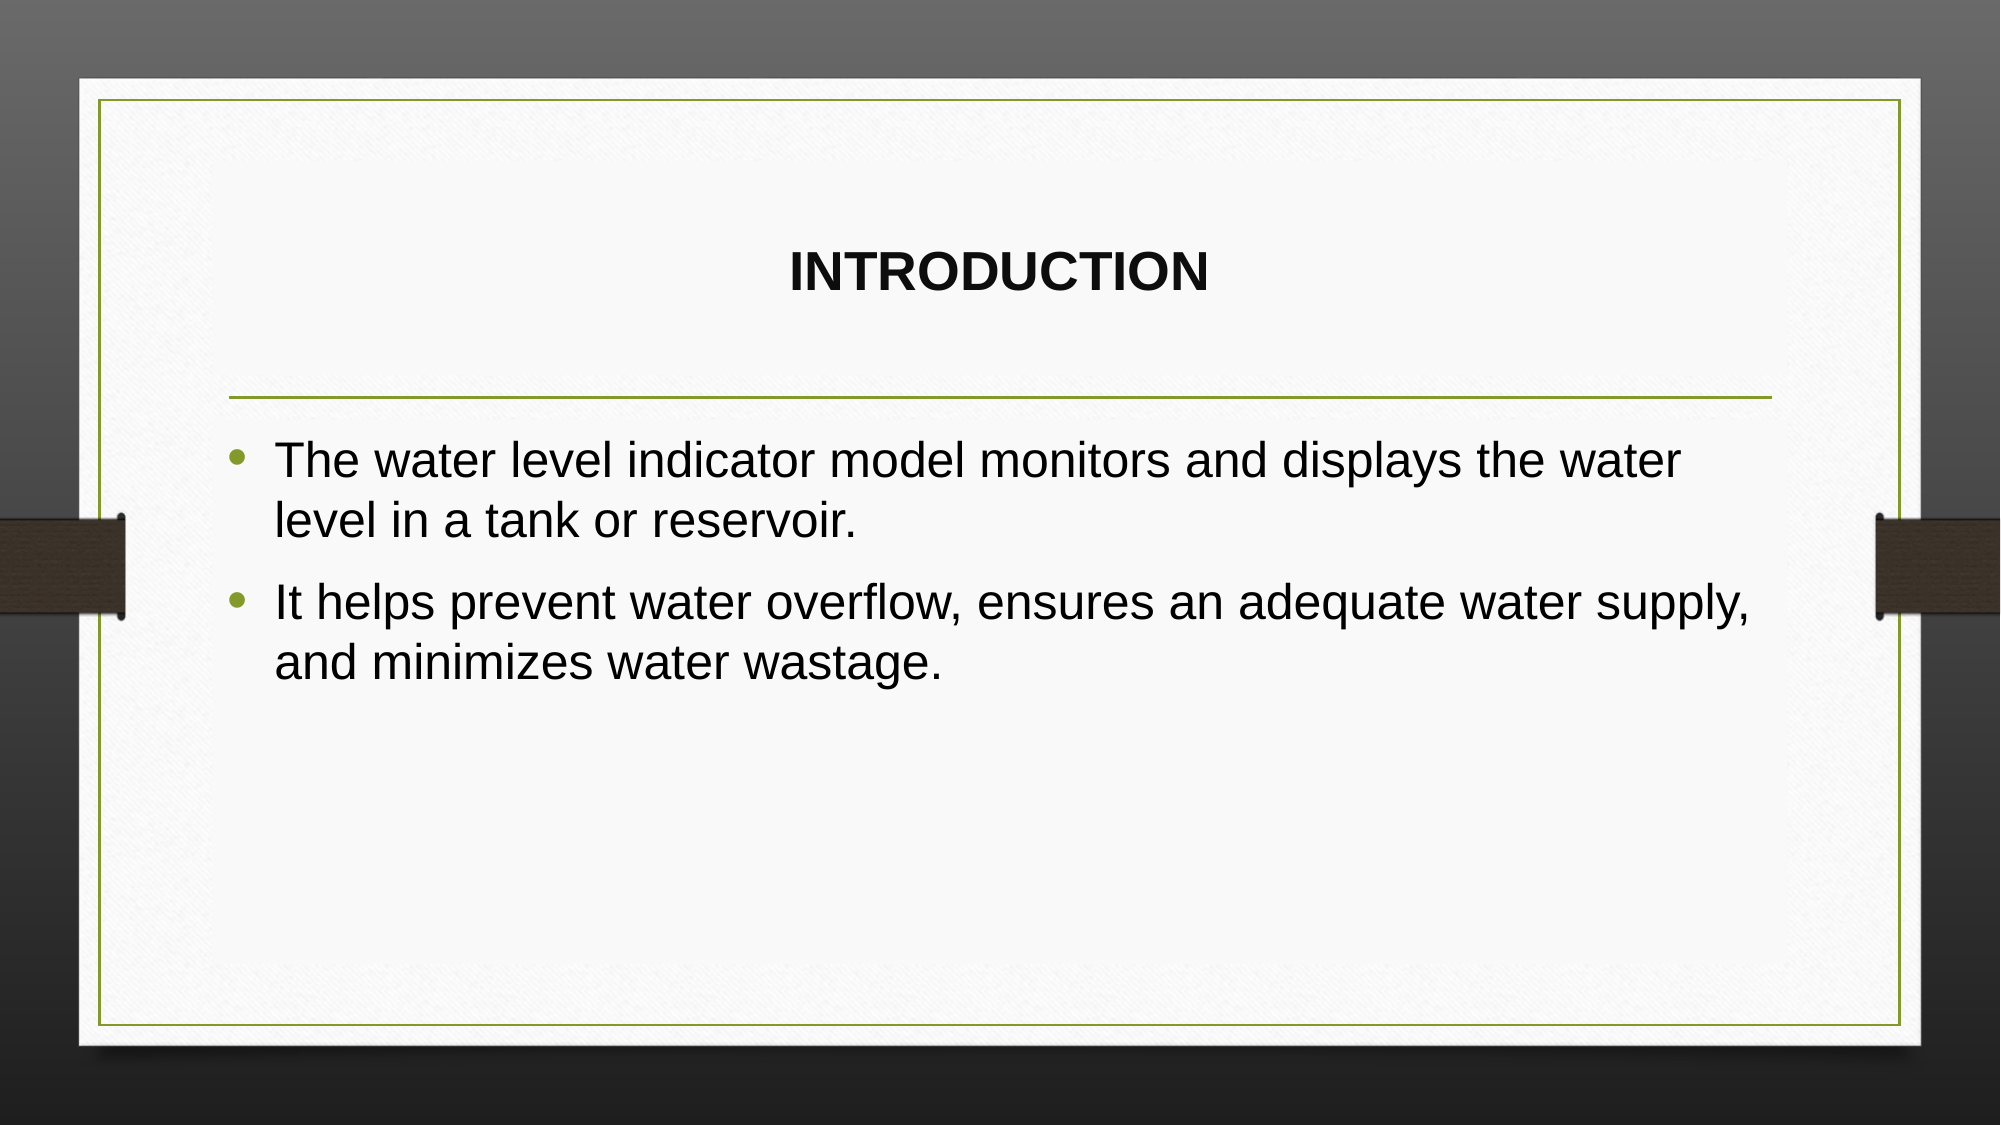

# INTRODUCTION
The water level indicator model monitors and displays the water level in a tank or reservoir.
It helps prevent water overflow, ensures an adequate water supply, and minimizes water wastage.